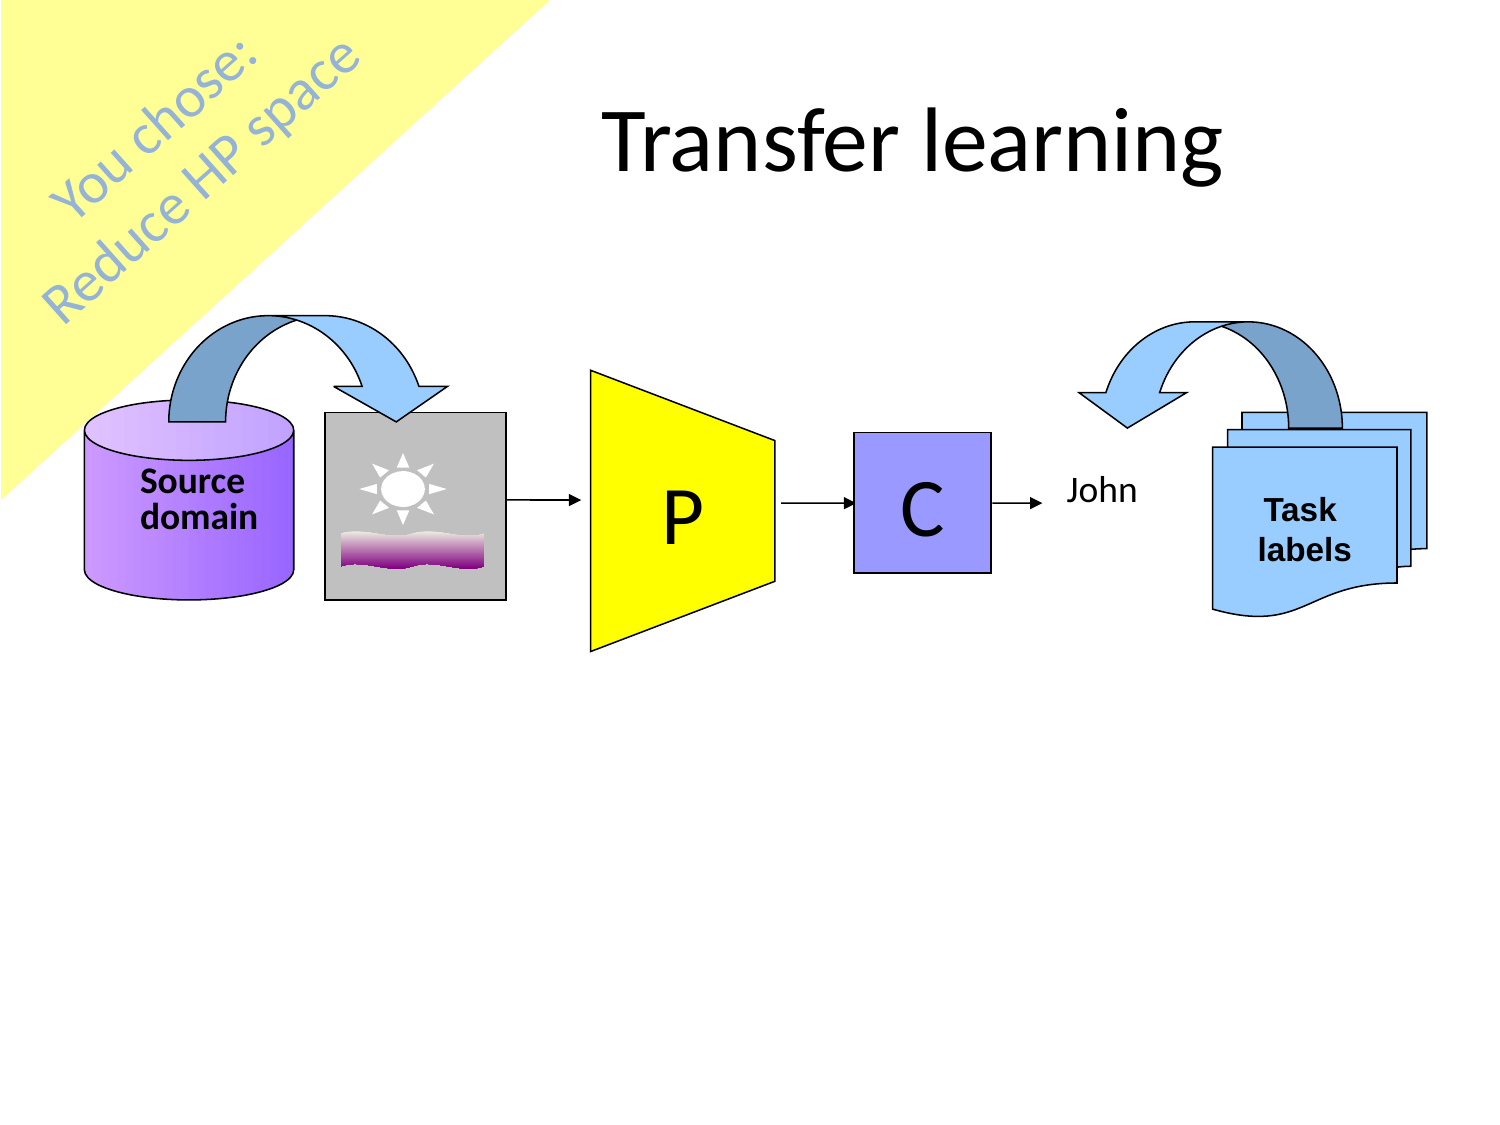

# Transfer learning
You chose: Reduce HP space

Task
labels
P
C

   John
Source
domain